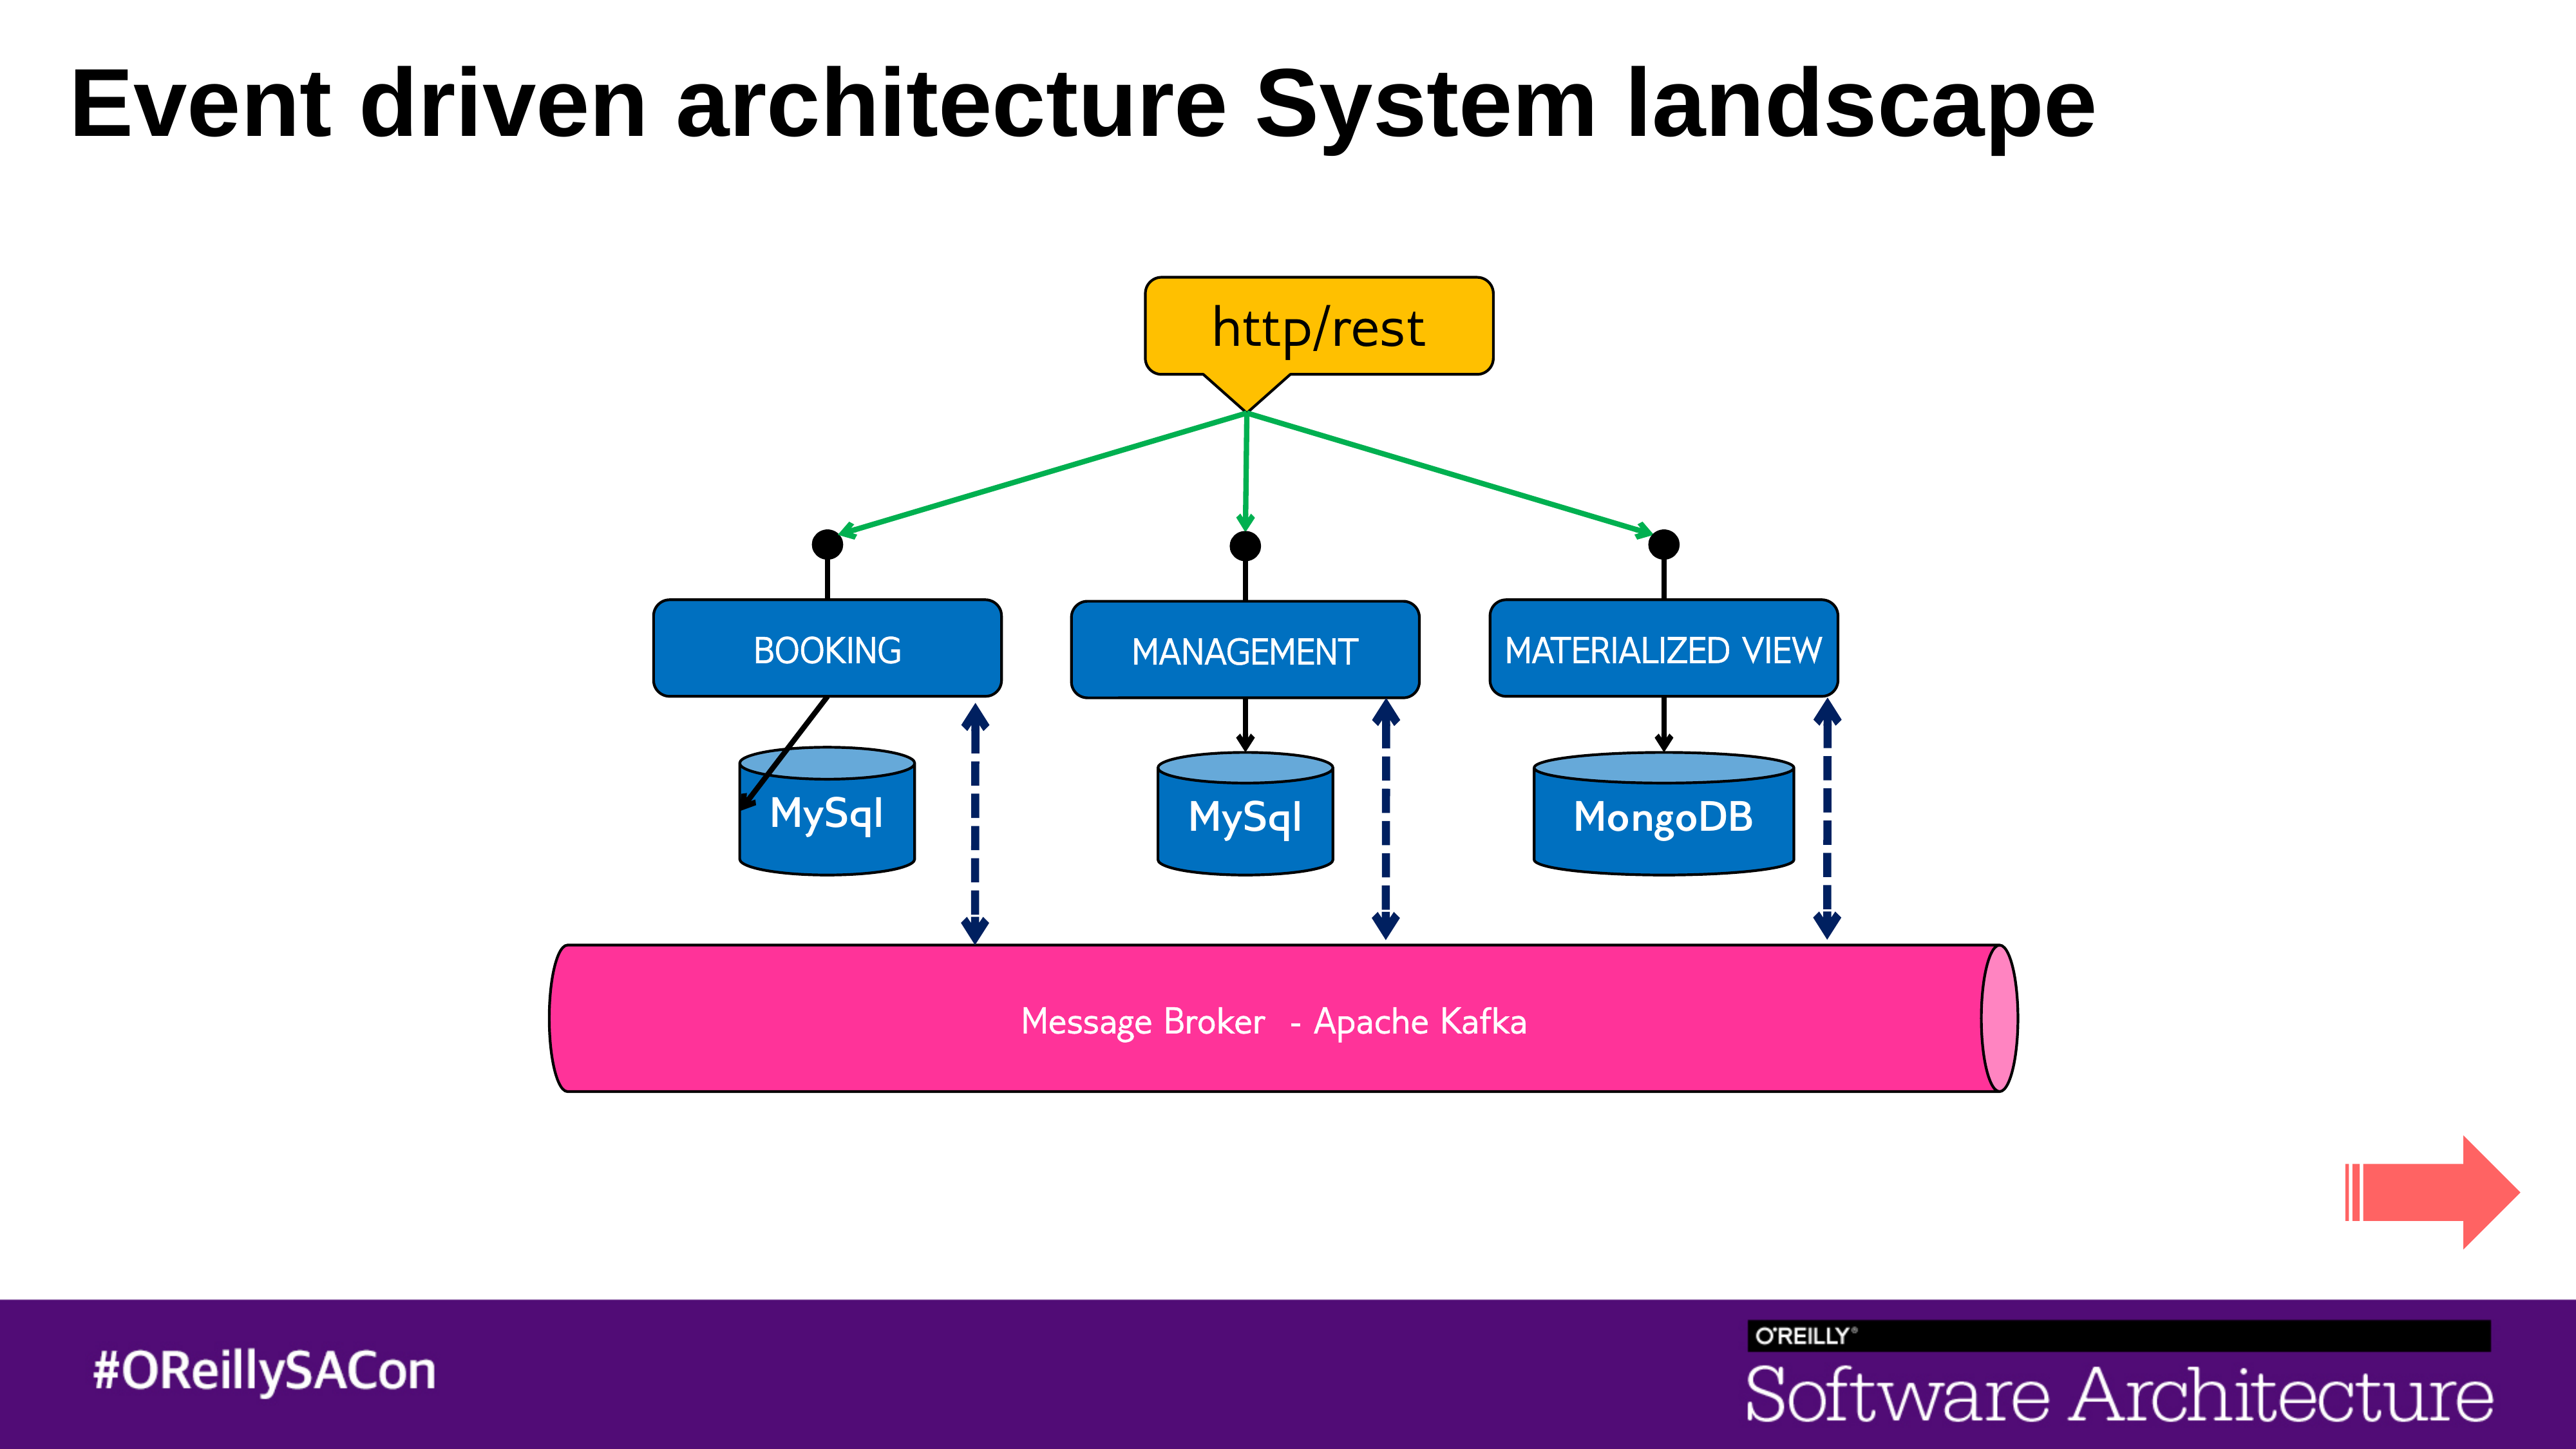

# Event driven architecture System landscape
http/rest
Message Broker  - Apache Kafka

BOOKING
MySql

MATERIALIZED VIEW
MongoDB

MANAGEMENT
MySql